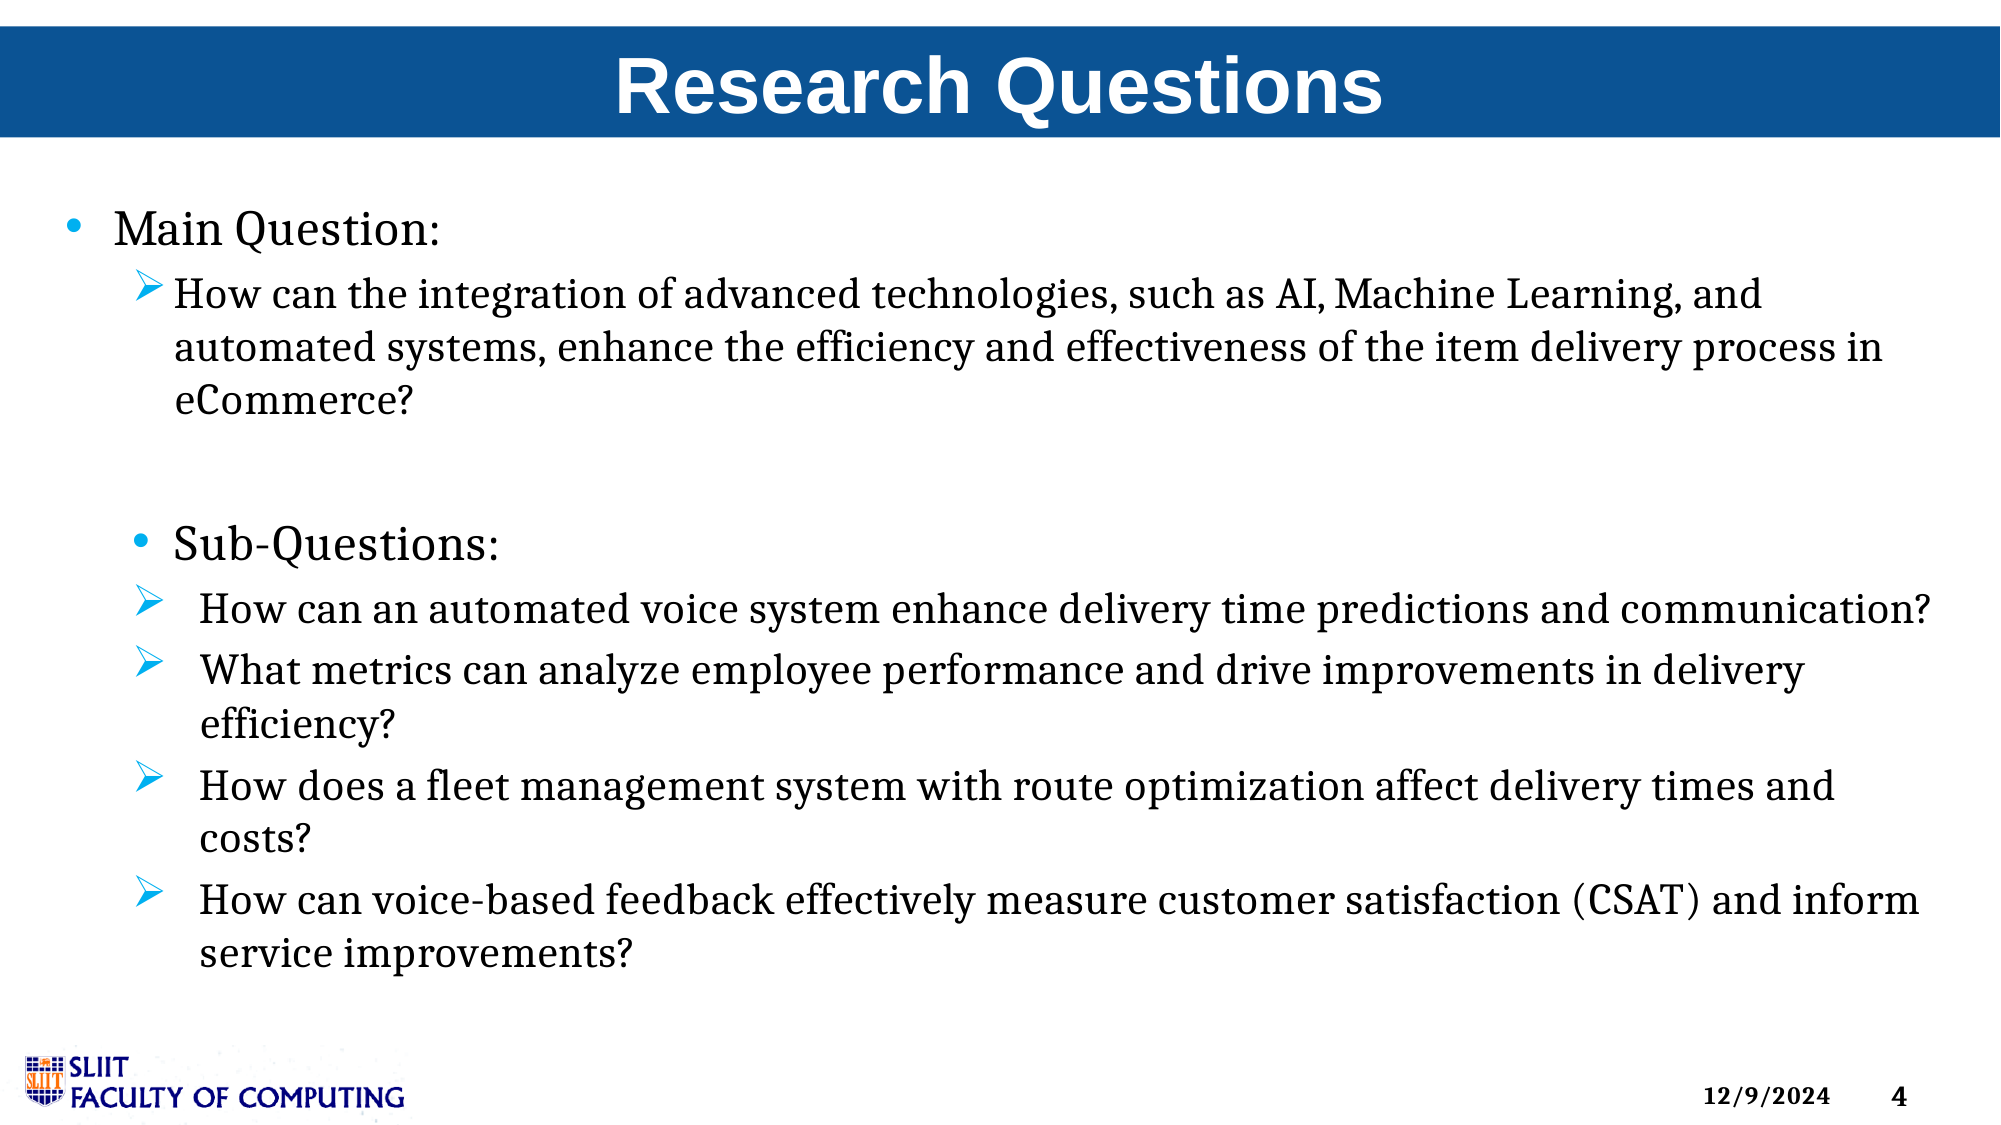

Research Questions
Main Question:
How can the integration of advanced technologies, such as AI, Machine Learning, and automated systems, enhance the efficiency and effectiveness of the item delivery process in eCommerce?

Sub-Questions:
How can an automated voice system enhance delivery time predictions and communication?
What metrics can analyze employee performance and drive improvements in delivery efficiency?
How does a fleet management system with route optimization affect delivery times and costs?
How can voice-based feedback effectively measure customer satisfaction (CSAT) and inform service improvements?